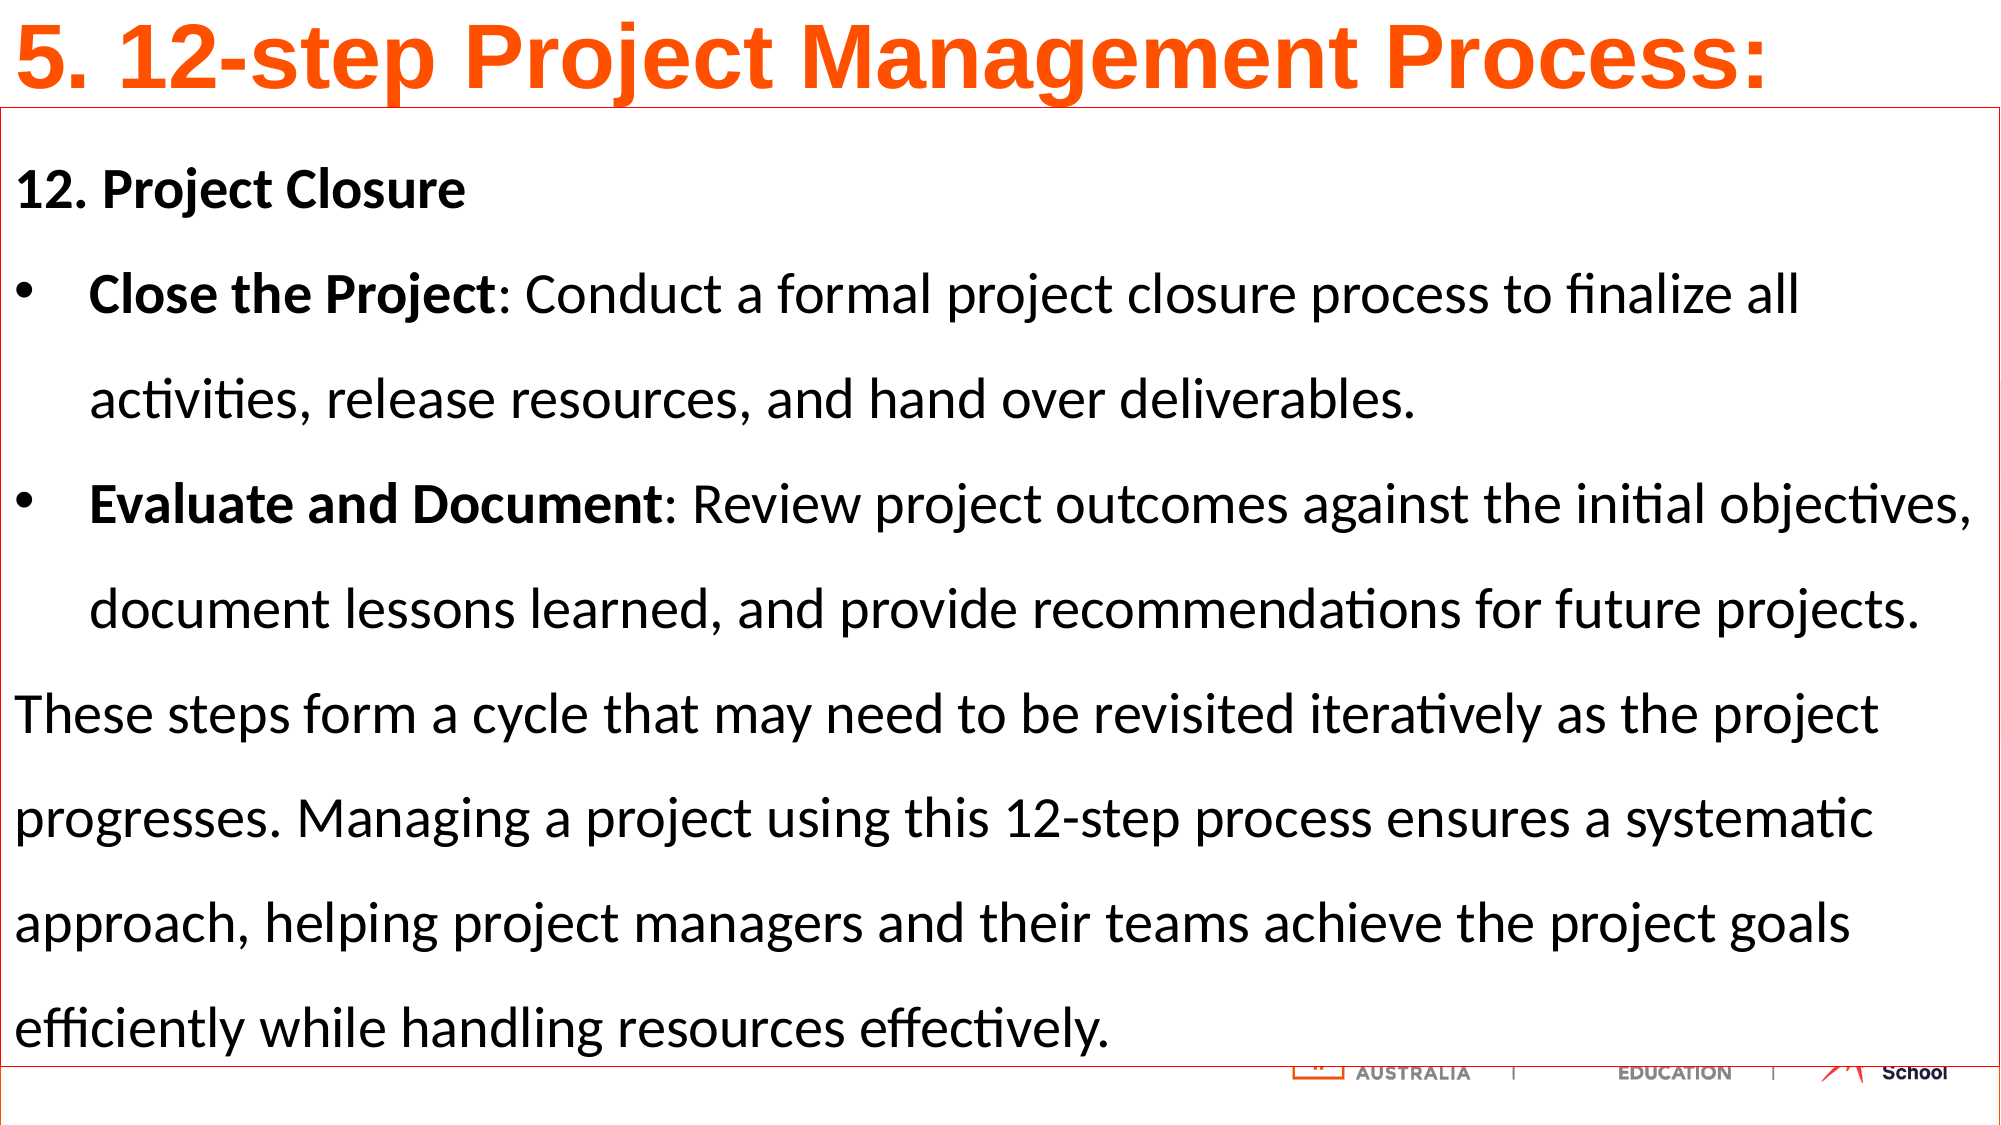

# 5. 12-step Project Management Process:

12. Project Closure
Close the Project: Conduct a formal project closure process to finalize all activities, release resources, and hand over deliverables.
Evaluate and Document: Review project outcomes against the initial objectives, document lessons learned, and provide recommendations for future projects.
These steps form a cycle that may need to be revisited iteratively as the project progresses. Managing a project using this 12-step process ensures a systematic approach, helping project managers and their teams achieve the project goals efficiently while handling resources effectively.